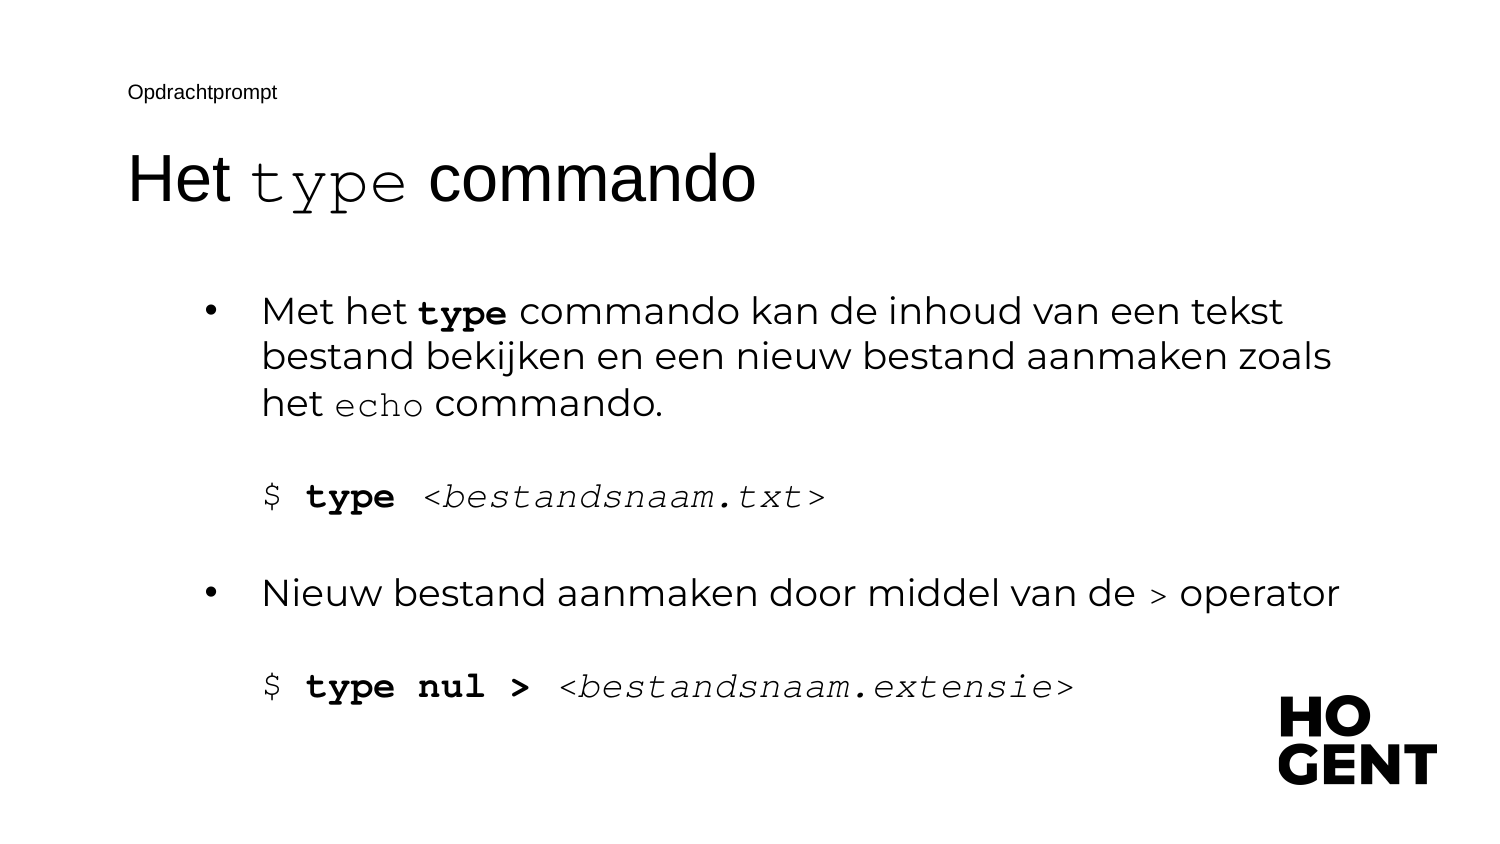

Opdrachtprompt
# Het type commando
Met het type commando kan de inhoud van een tekst bestand bekijken en een nieuw bestand aanmaken zoals het echo commando.
$ type <bestandsnaam.txt>
Nieuw bestand aanmaken door middel van de > operator
$ type nul > <bestandsnaam.extensie>